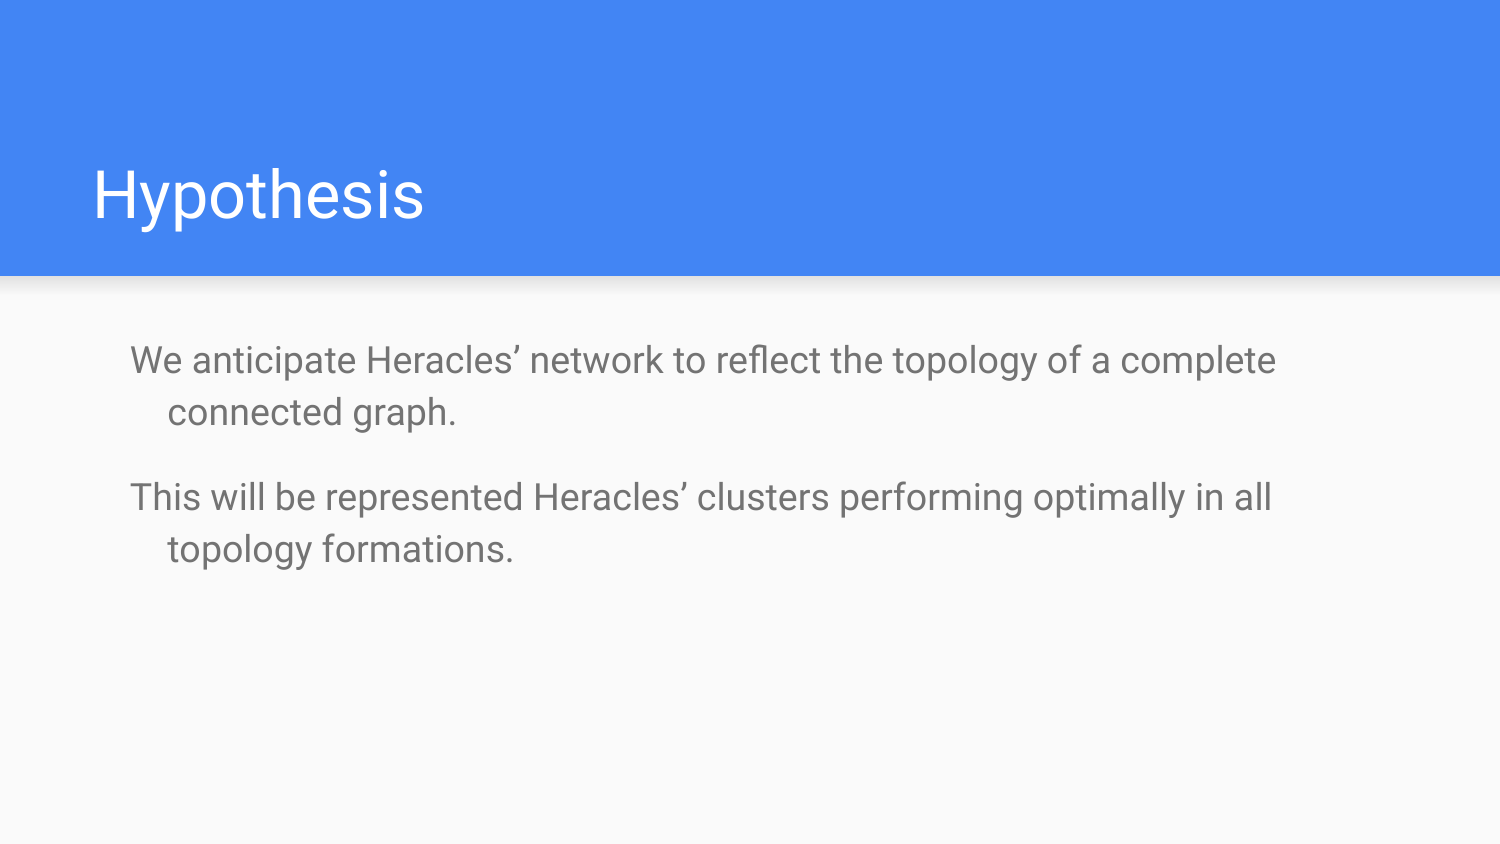

# Hypothesis
We anticipate Heracles’ network to reflect the topology of a complete connected graph.
This will be represented Heracles’ clusters performing optimally in all topology formations.